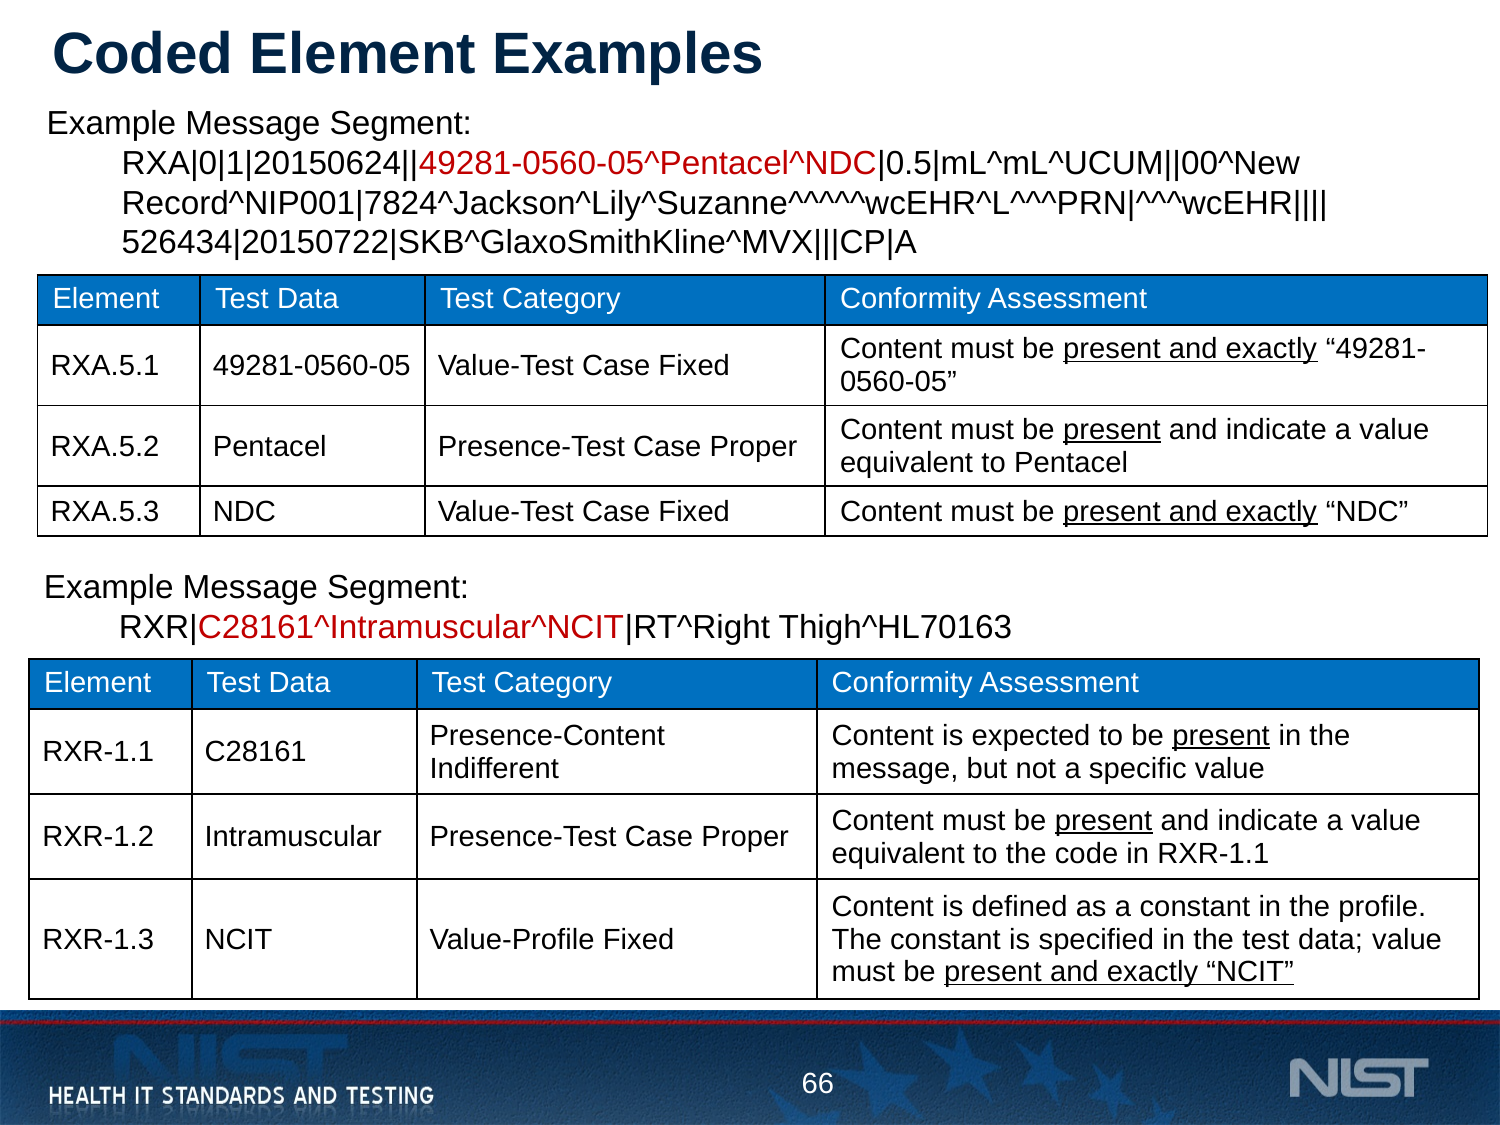

# Coded Element Examples
Example Message Segment:
RXA|0|1|20150624||49281-0560-05^Pentacel^NDC|0.5|mL^mL^UCUM||00^New Record^NIP001|7824^Jackson^Lily^Suzanne^^^^^wcEHR^L^^^PRN|^^^wcEHR||||526434|20150722|SKB^GlaxoSmithKline^MVX|||CP|A
| Element | Test Data | Test Category | Conformity Assessment |
| --- | --- | --- | --- |
| RXA.5.1 | 49281-0560-05 | Value-Test Case Fixed | Content must be present and exactly “49281-0560-05” |
| RXA.5.2 | Pentacel | Presence-Test Case Proper | Content must be present and indicate a value equivalent to Pentacel |
| RXA.5.3 | NDC | Value-Test Case Fixed | Content must be present and exactly “NDC” |
Example Message Segment:
RXR|C28161^Intramuscular^NCIT|RT^Right Thigh^HL70163
| Element | Test Data | Test Category | Conformity Assessment |
| --- | --- | --- | --- |
| RXR-1.1 | C28161 | Presence-Content Indifferent | Content is expected to be present in the message, but not a specific value |
| RXR-1.2 | Intramuscular | Presence-Test Case Proper | Content must be present and indicate a value equivalent to the code in RXR-1.1 |
| RXR-1.3 | NCIT | Value-Profile Fixed | Content is defined as a constant in the profile. The constant is specified in the test data; value must be present and exactly “NCIT” |
66